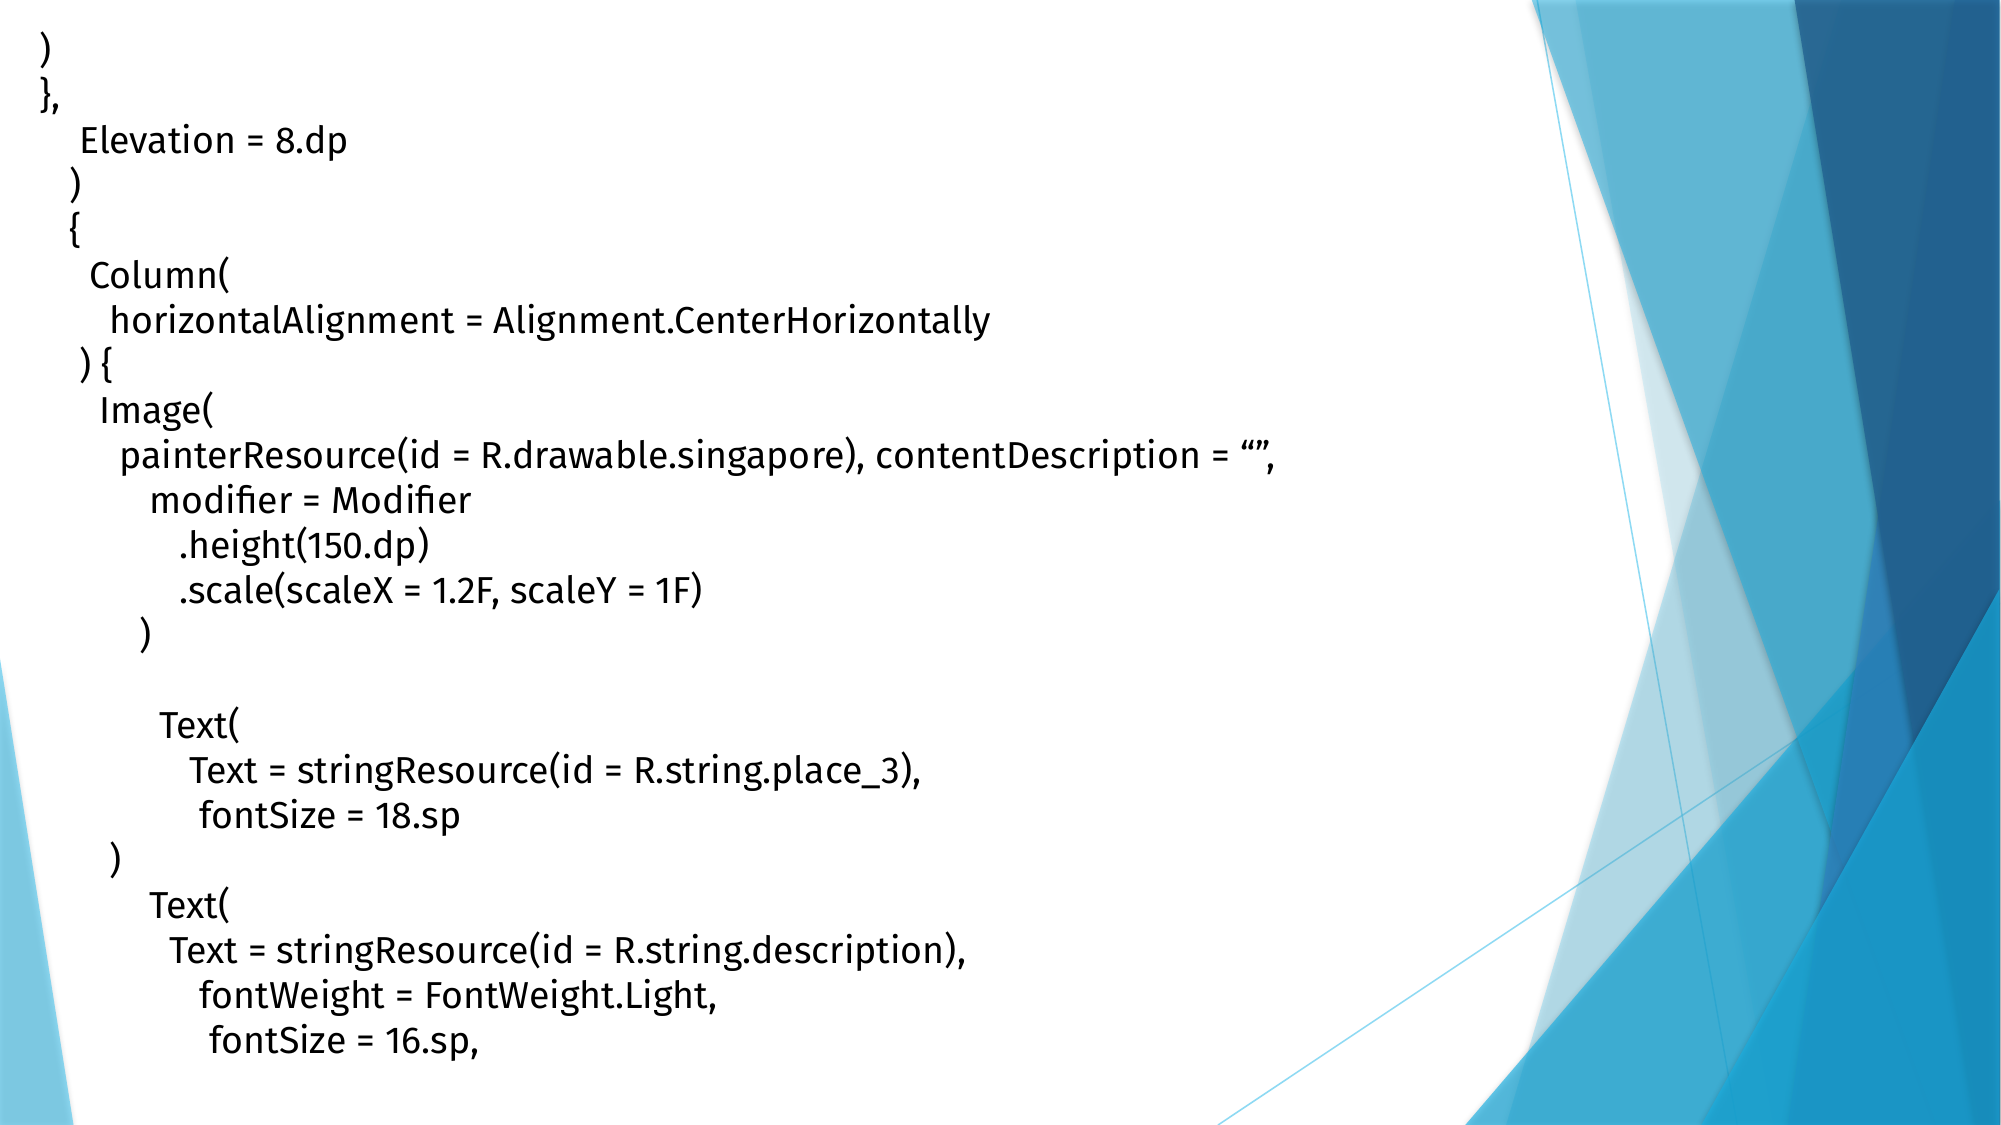

)
 },
     Elevation = 8.dp
    )
    {
      Column(
        horizontalAlignment = Alignment.CenterHorizontally
     ) {
       Image(
         painterResource(id = R.drawable.singapore), contentDescription = “”,
            modifier = Modifier
               .height(150.dp)
               .scale(scaleX = 1.2F, scaleY = 1F)
           )

             Text(
                Text = stringResource(id = R.string.place_3),
                 fontSize = 18.sp
        )
            Text(
              Text = stringResource(id = R.string.description),
                 fontWeight = FontWeight.Light,
                  fontSize = 16.sp,